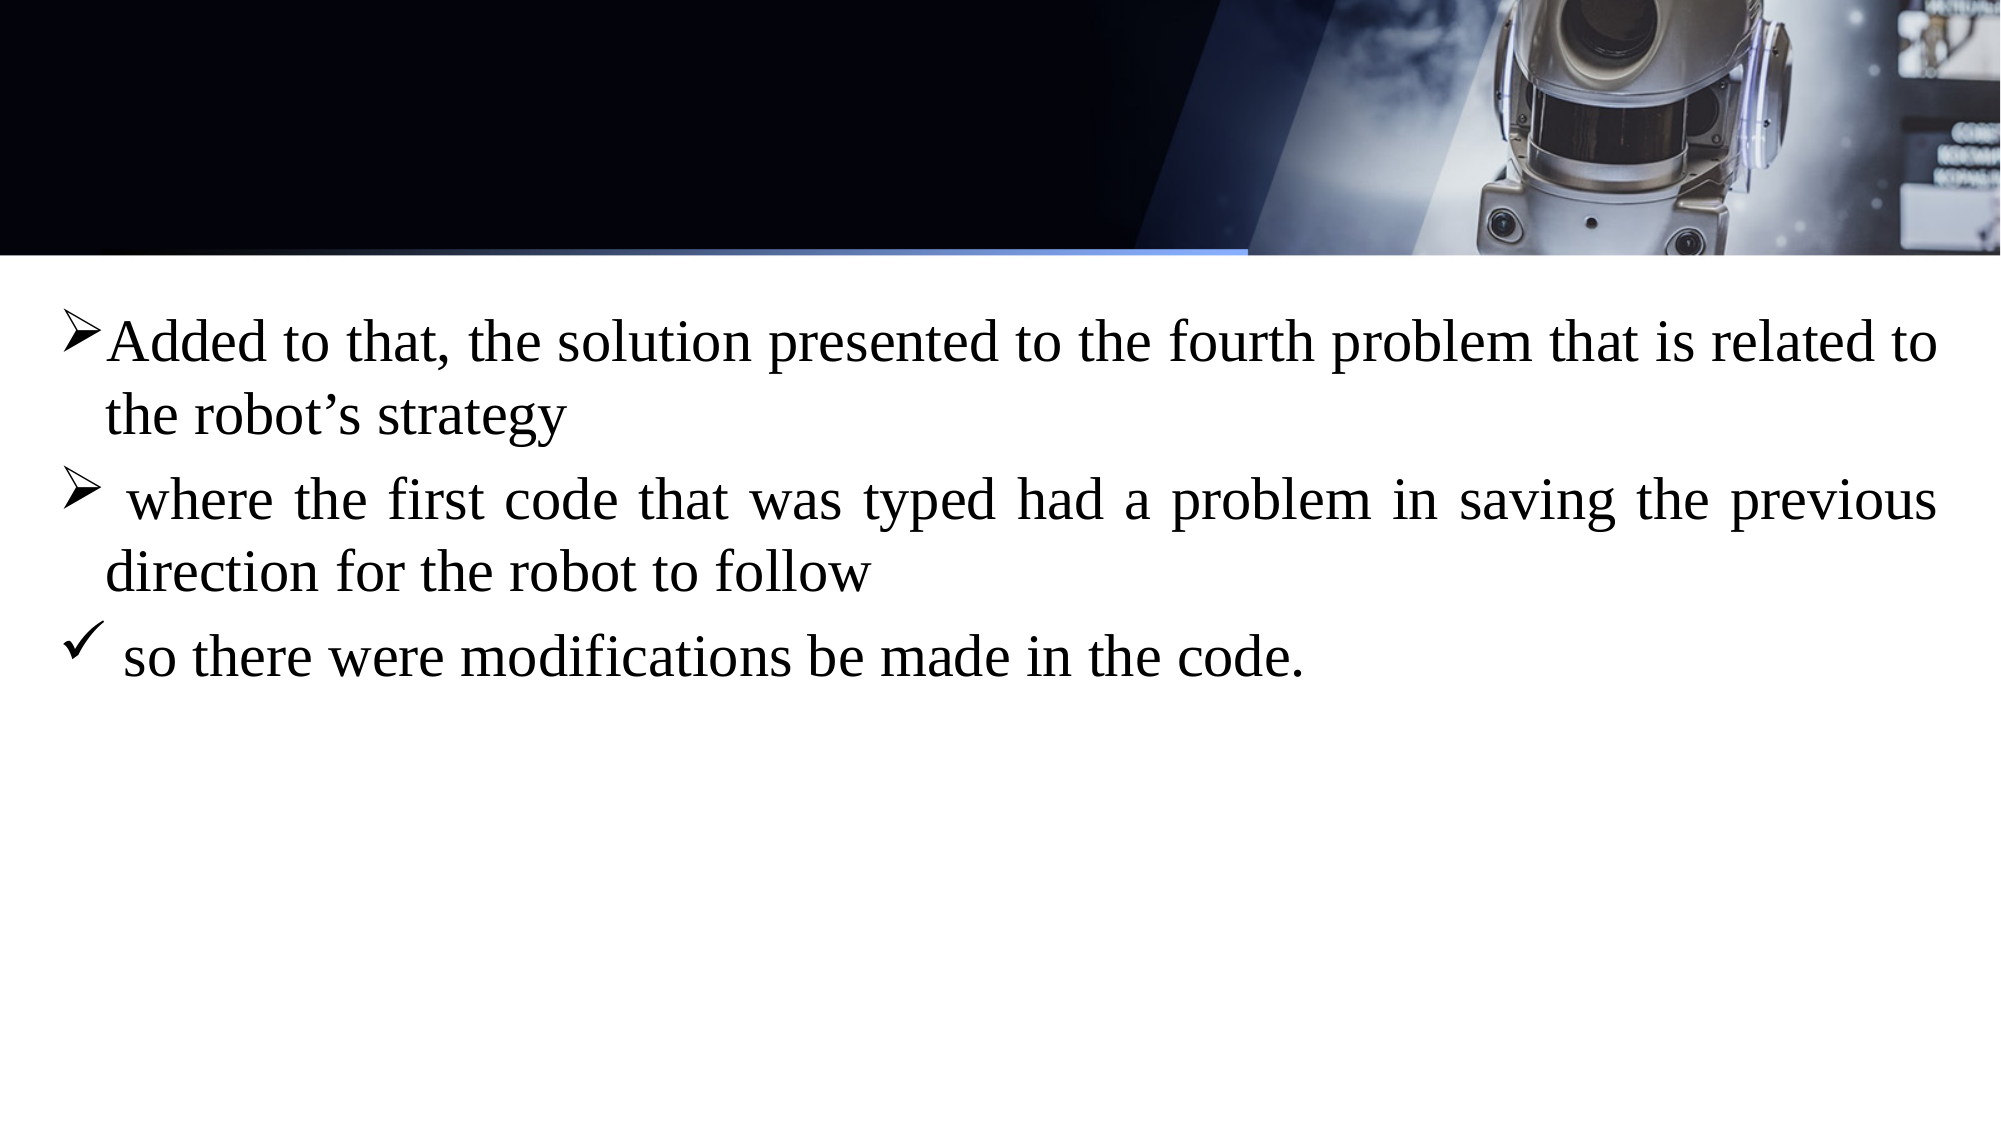

Added to that, the solution presented to the fourth problem that is related to the robot’s strategy
 where the first code that was typed had a problem in saving the previous direction for the robot to follow
 so there were modifications be made in the code.